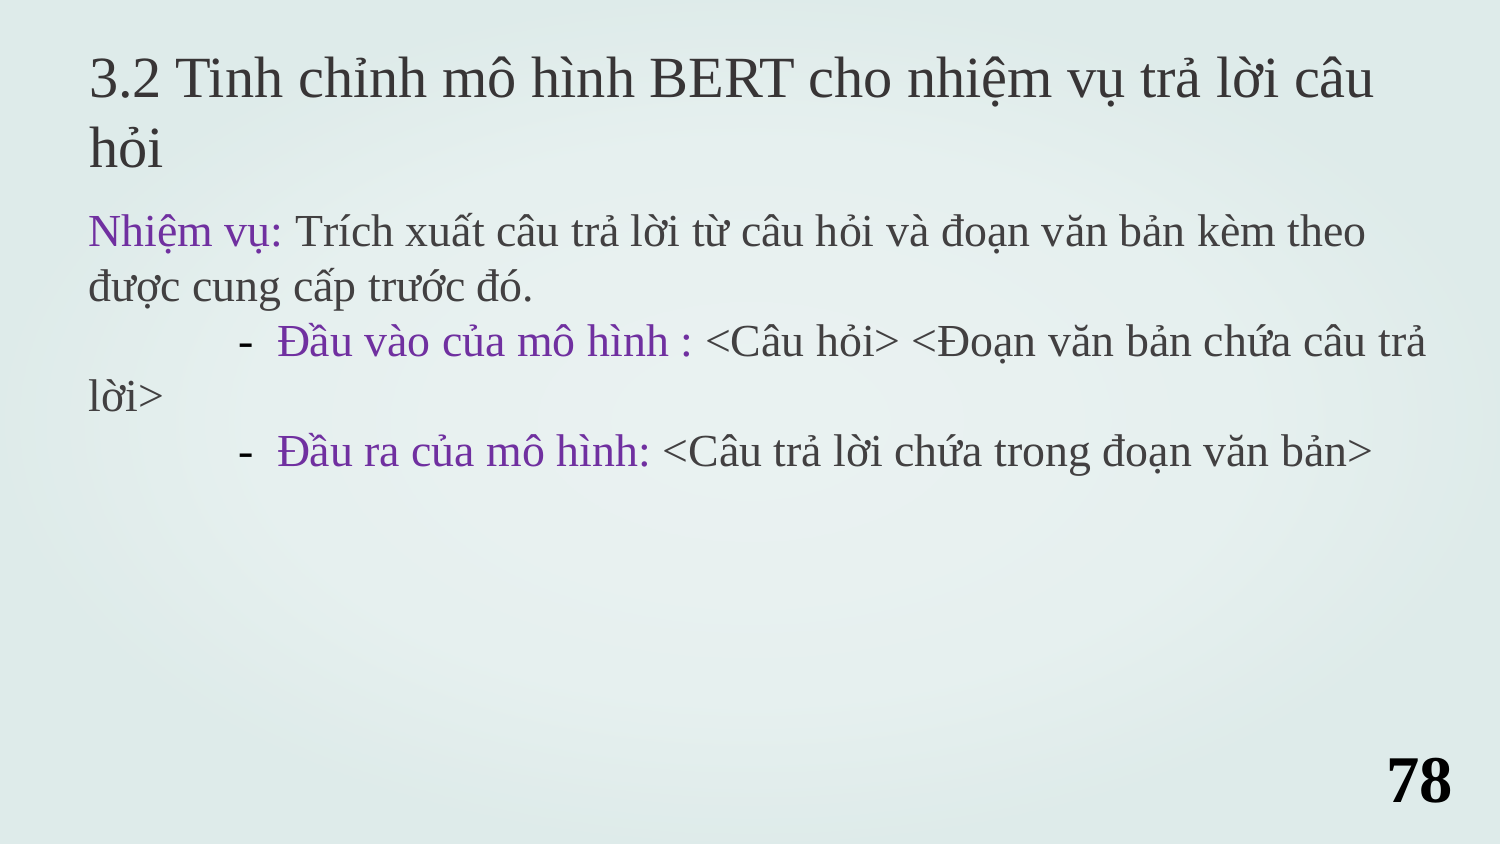

3.2 Tinh chỉnh mô hình BERT cho nhiệm vụ trả lời câu hỏi
Nhiệm vụ: Trích xuất câu trả lời từ câu hỏi và đoạn văn bản kèm theo được cung cấp trước đó.
	-  Đầu vào của mô hình : <Câu hỏi> <Đoạn văn bản chứa câu trả lời>
	-  Đầu ra của mô hình: <Câu trả lời chứa trong đoạn văn bản>
78